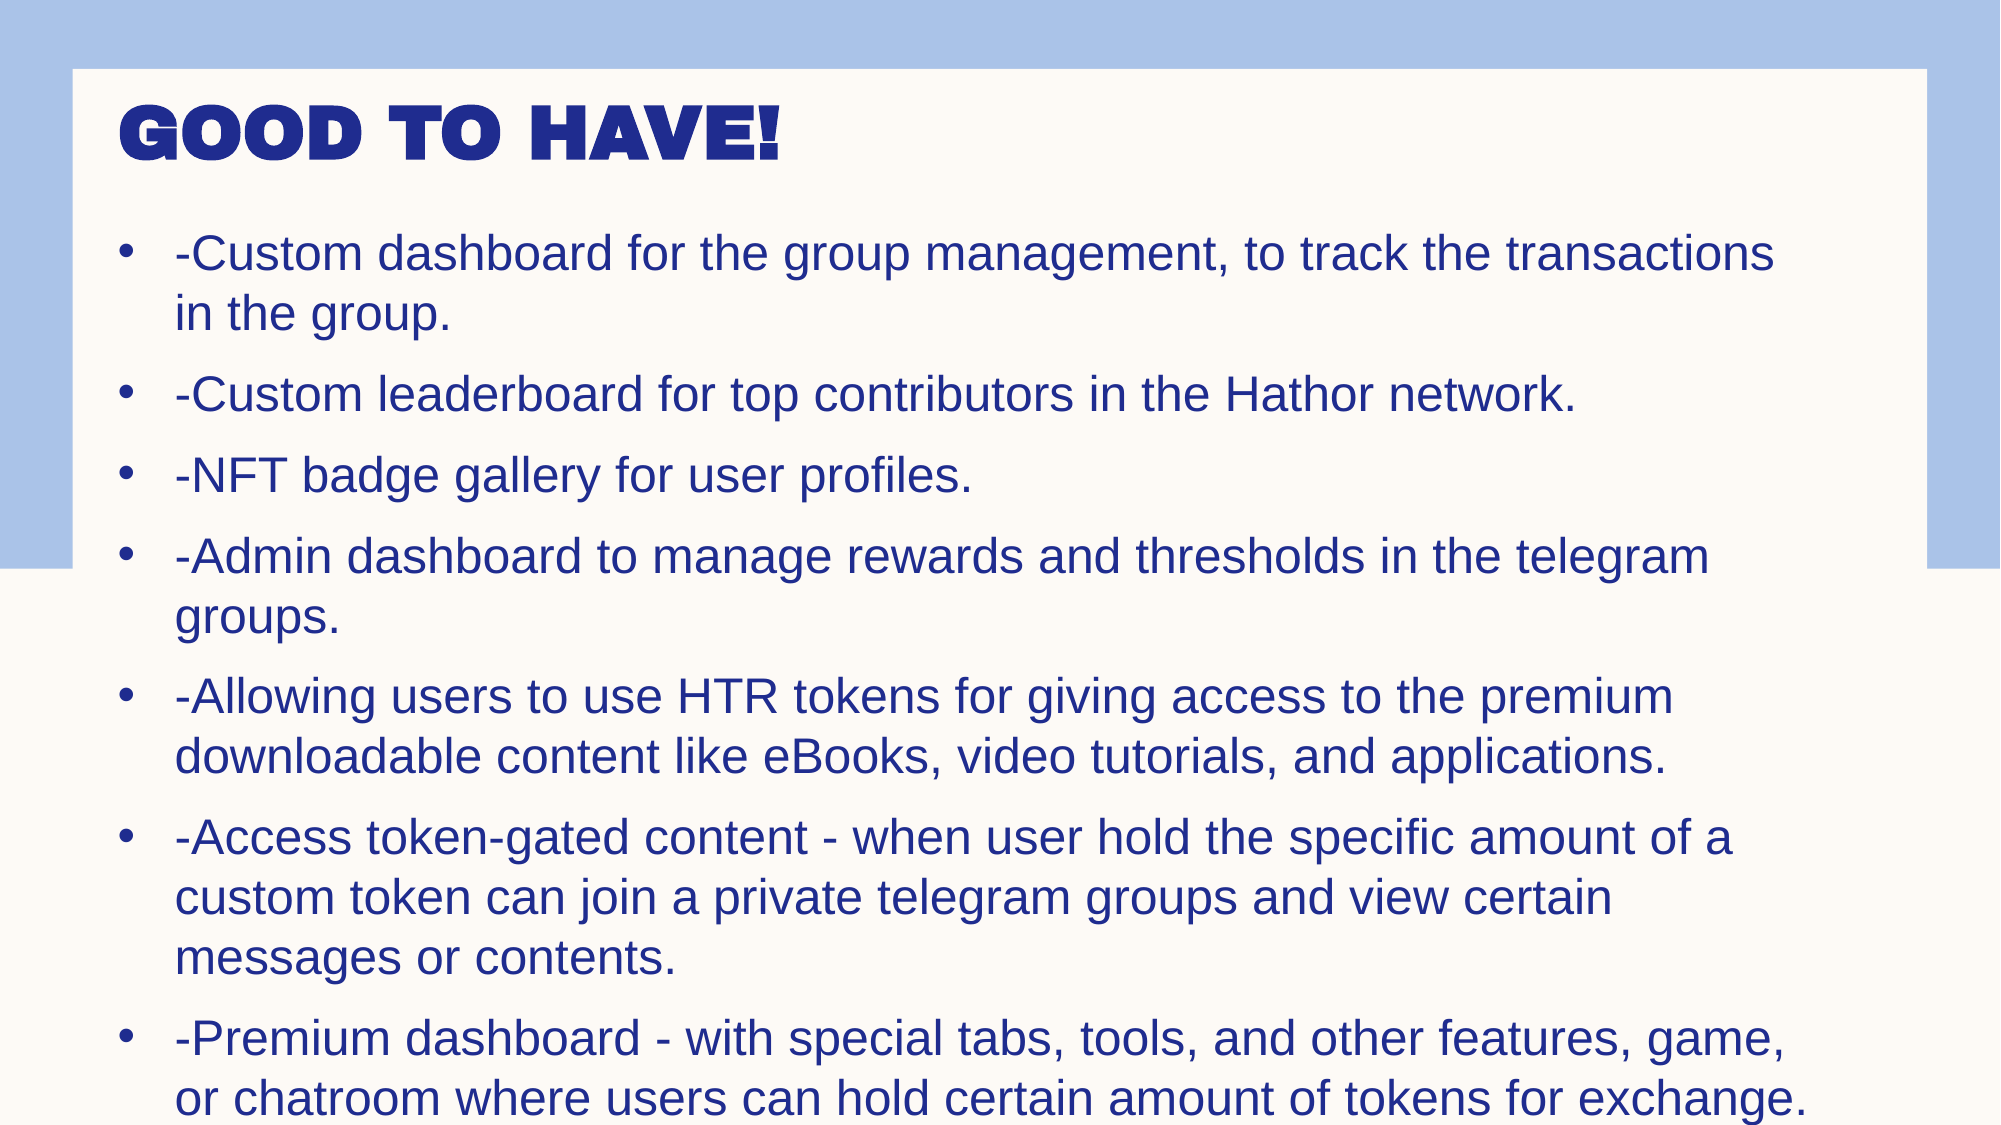

# Good to have!
-Custom dashboard for the group management, to track the transactions in the group.
-Custom leaderboard for top contributors in the Hathor network.
-NFT badge gallery for user profiles.
-Admin dashboard to manage rewards and thresholds in the telegram groups.
-Allowing users to use HTR tokens for giving access to the premium downloadable content like eBooks, video tutorials, and applications.
-Access token-gated content - when user hold the specific amount of a custom token can join a private telegram groups and view certain messages or contents.
-Premium dashboard - with special tabs, tools, and other features, game, or chatroom where users can hold certain amount of tokens for exchange.